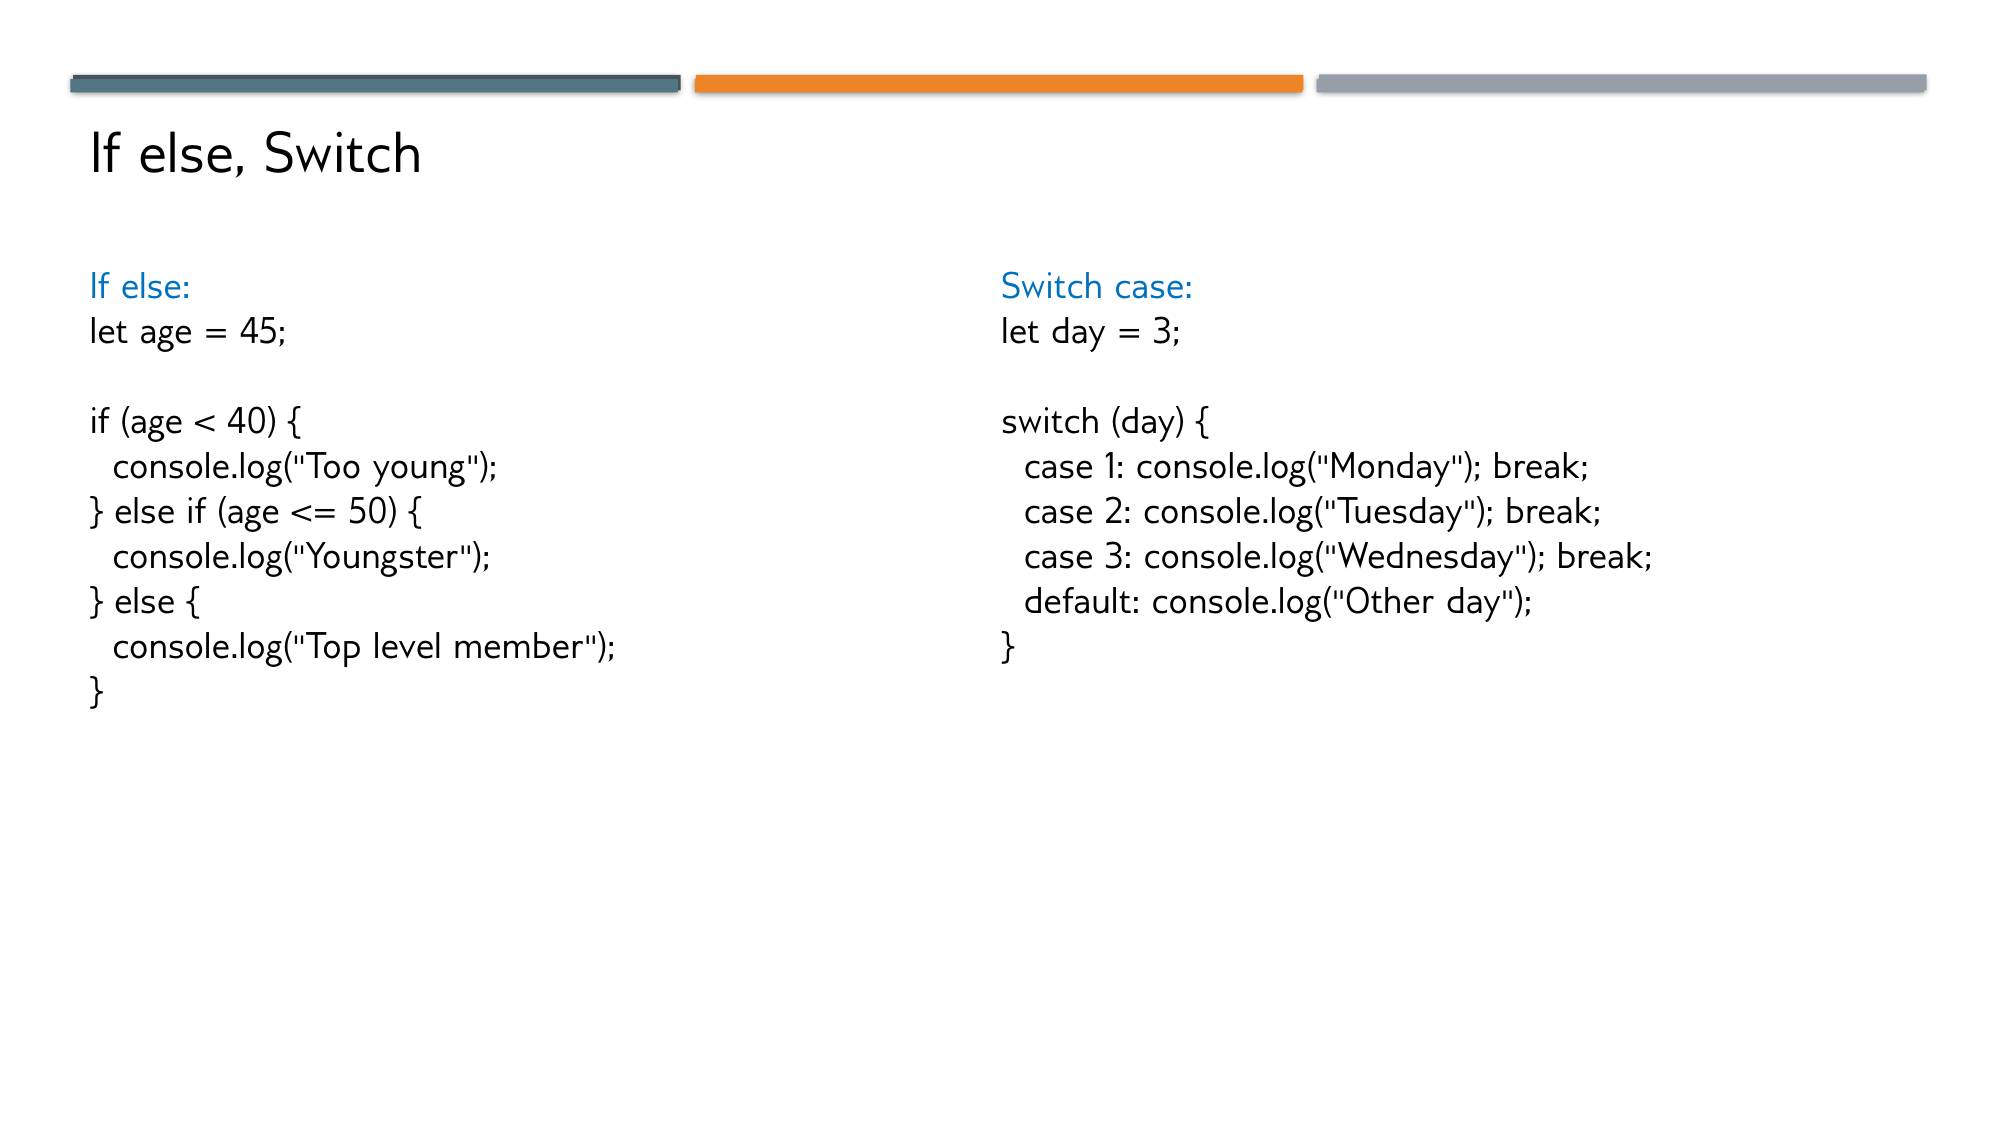

# If else, Switch
If else:
let age = 45;

if (age < 40) {
  console.log("Too young");
} else if (age <= 50) {
  console.log("Youngster");
} else {
  console.log("Top level member");
}
Switch case:
let day = 3;

switch (day) {
  case 1: console.log("Monday"); break;
  case 2: console.log("Tuesday"); break;
  case 3: console.log("Wednesday"); break;
  default: console.log("Other day");
}